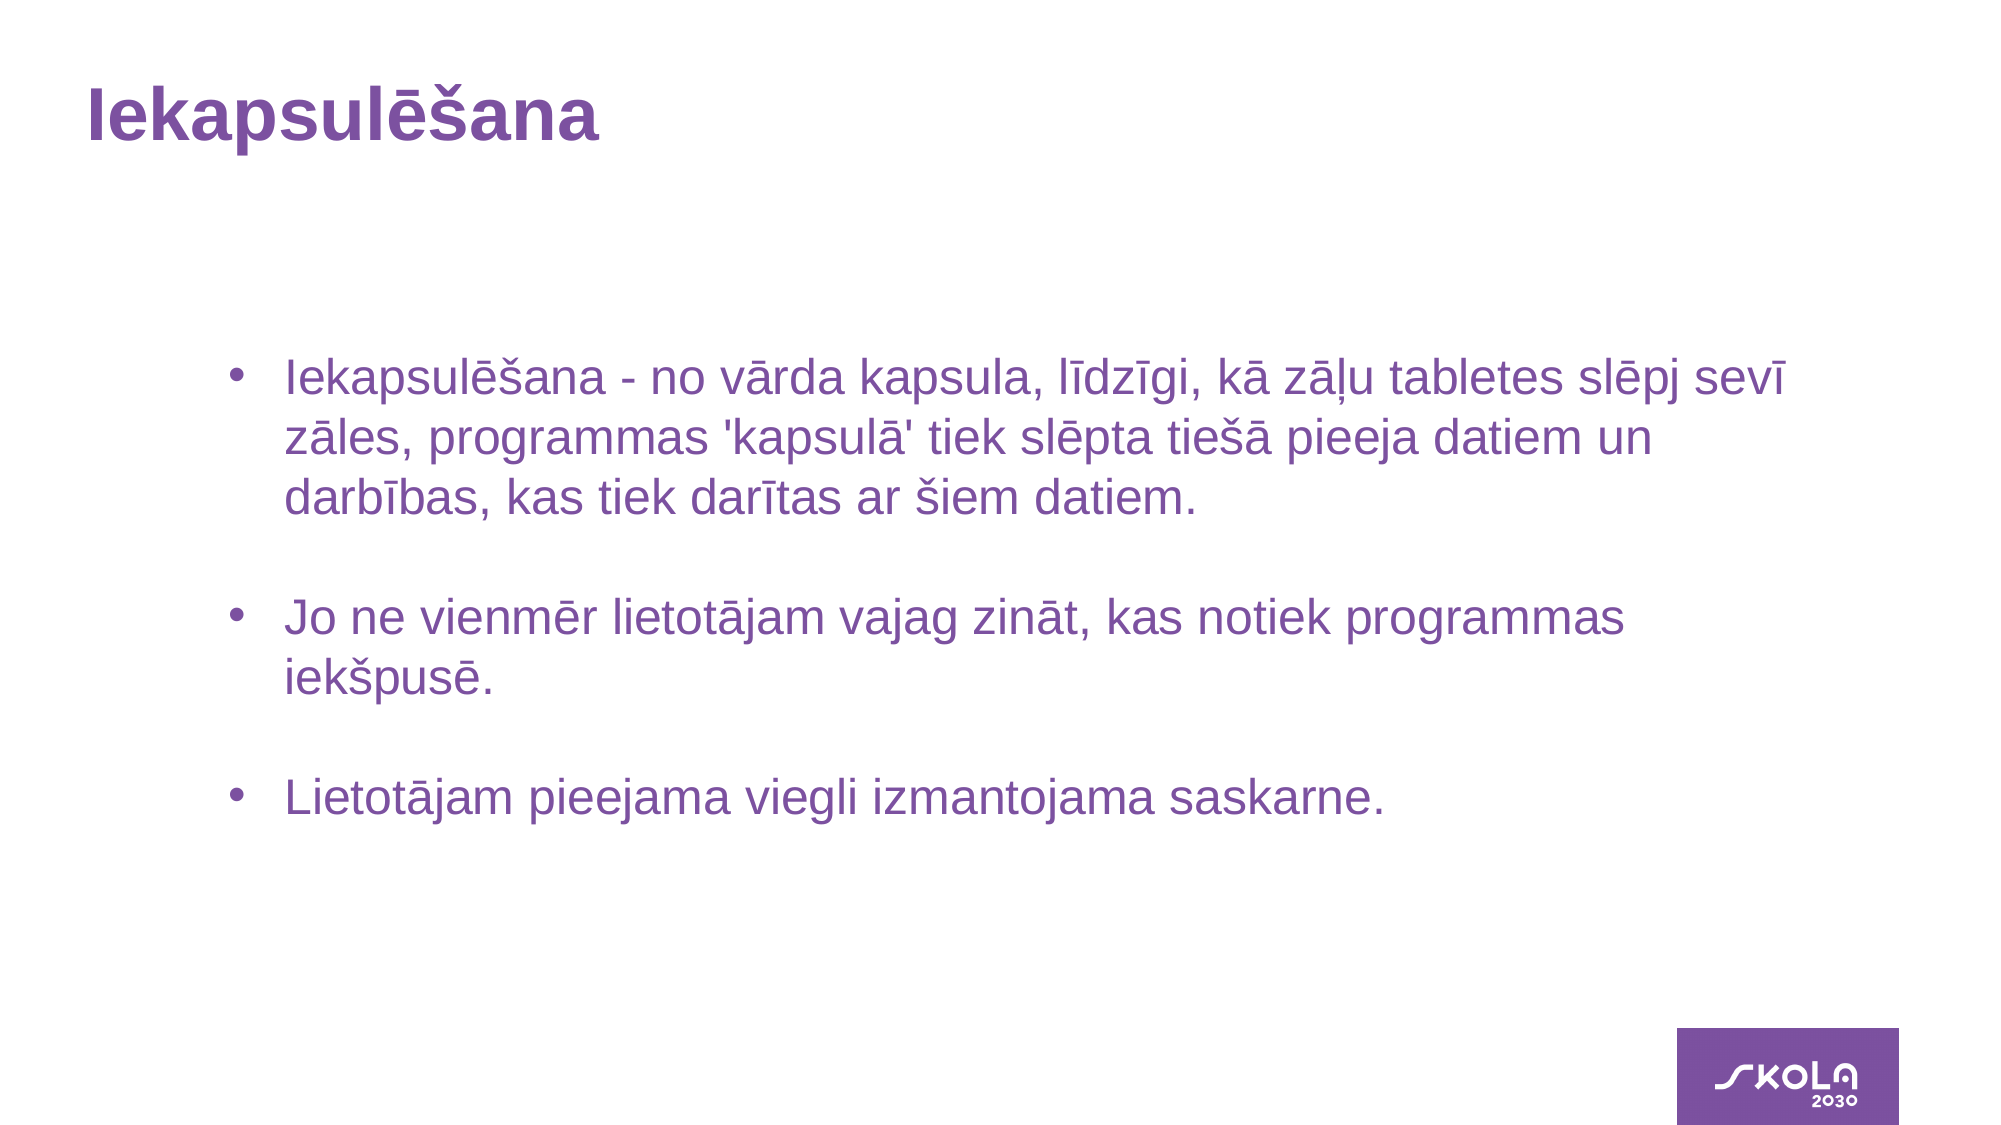

# Iekapsulēšana
Iekapsulēšana - no vārda kapsula, līdzīgi, kā zāļu tabletes slēpj sevī zāles, programmas 'kapsulā' tiek slēpta tiešā pieeja datiem un darbības, kas tiek darītas ar šiem datiem.

Jo ne vienmēr lietotājam vajag zināt, kas notiek programmas iekšpusē.

Lietotājam pieejama viegli izmantojama saskarne.